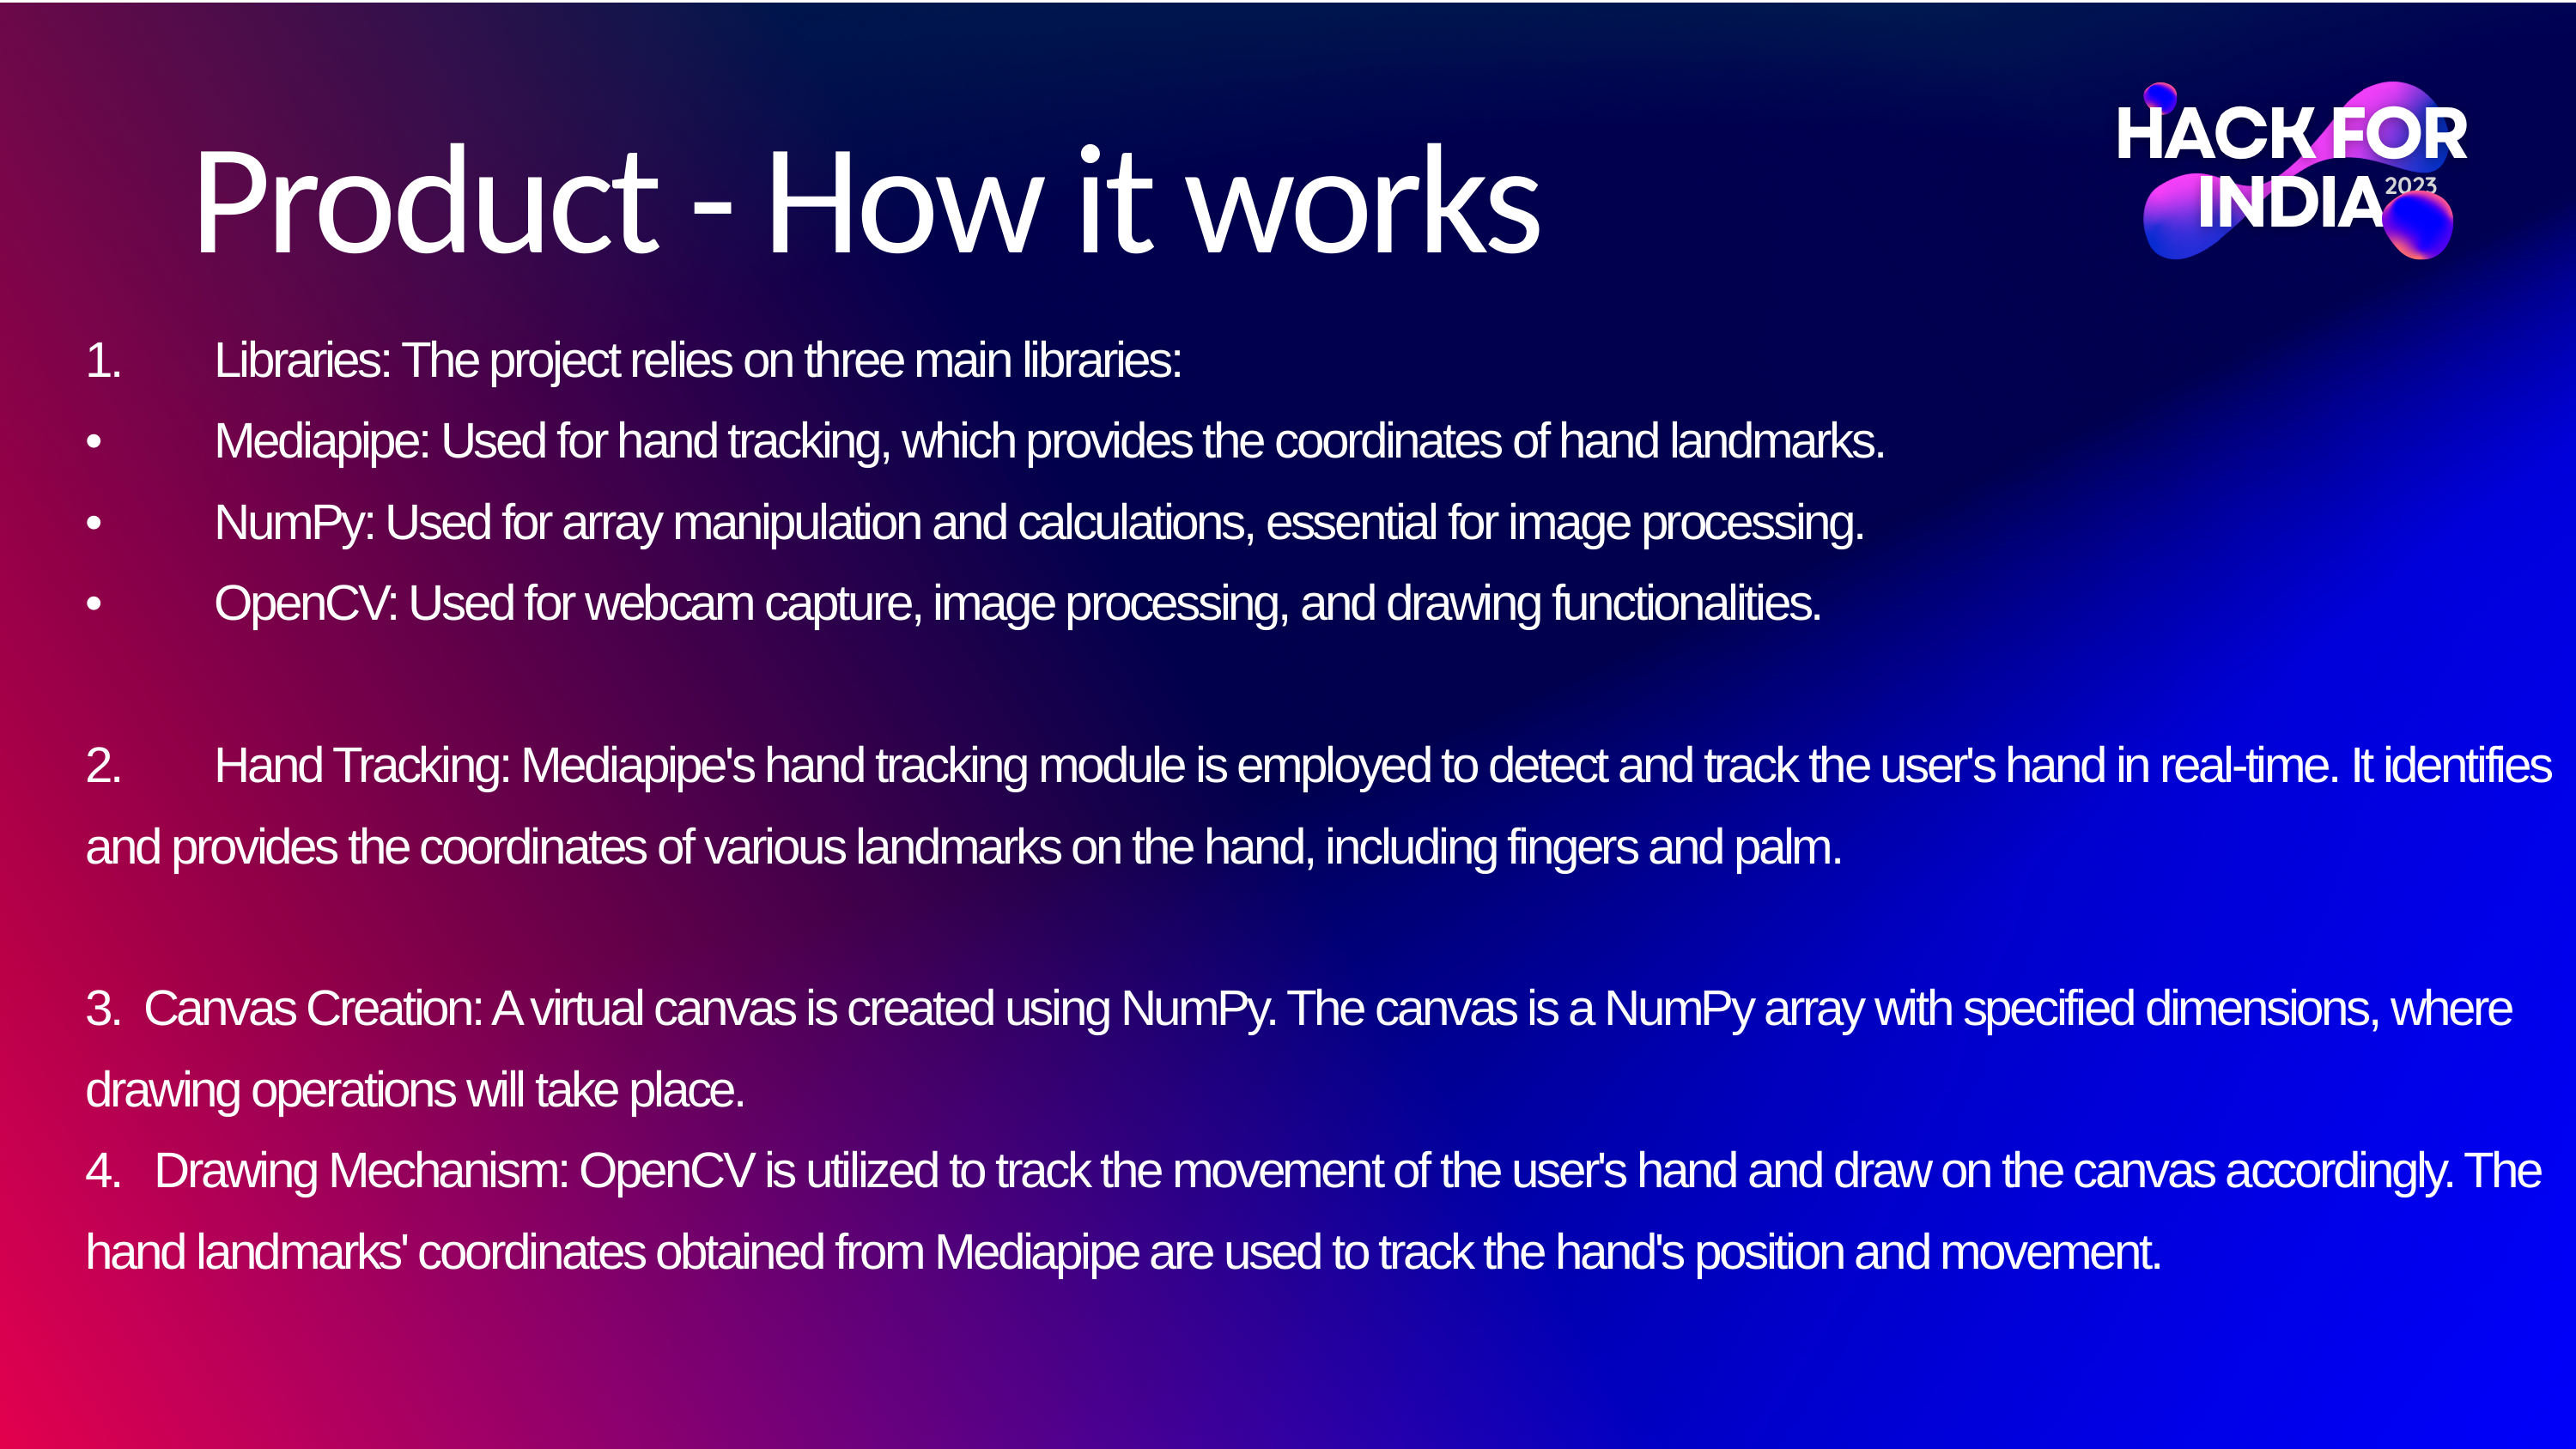

Product - How it works
1.	Libraries: The project relies on three main libraries:
•	Mediapipe: Used for hand tracking, which provides the coordinates of hand landmarks.
•	NumPy: Used for array manipulation and calculations, essential for image processing.
•	OpenCV: Used for webcam capture, image processing, and drawing functionalities.

2.	Hand Tracking: Mediapipe's hand tracking module is employed to detect and track the user's hand in real-time. It identifies and provides the coordinates of various landmarks on the hand, including fingers and palm.

3.  Canvas Creation: A virtual canvas is created using NumPy. The canvas is a NumPy array with specified dimensions, where drawing operations will take place.
4.   Drawing Mechanism: OpenCV is utilized to track the movement of the user's hand and draw on the canvas accordingly. The hand landmarks' coordinates obtained from Mediapipe are used to track the hand's position and movement.